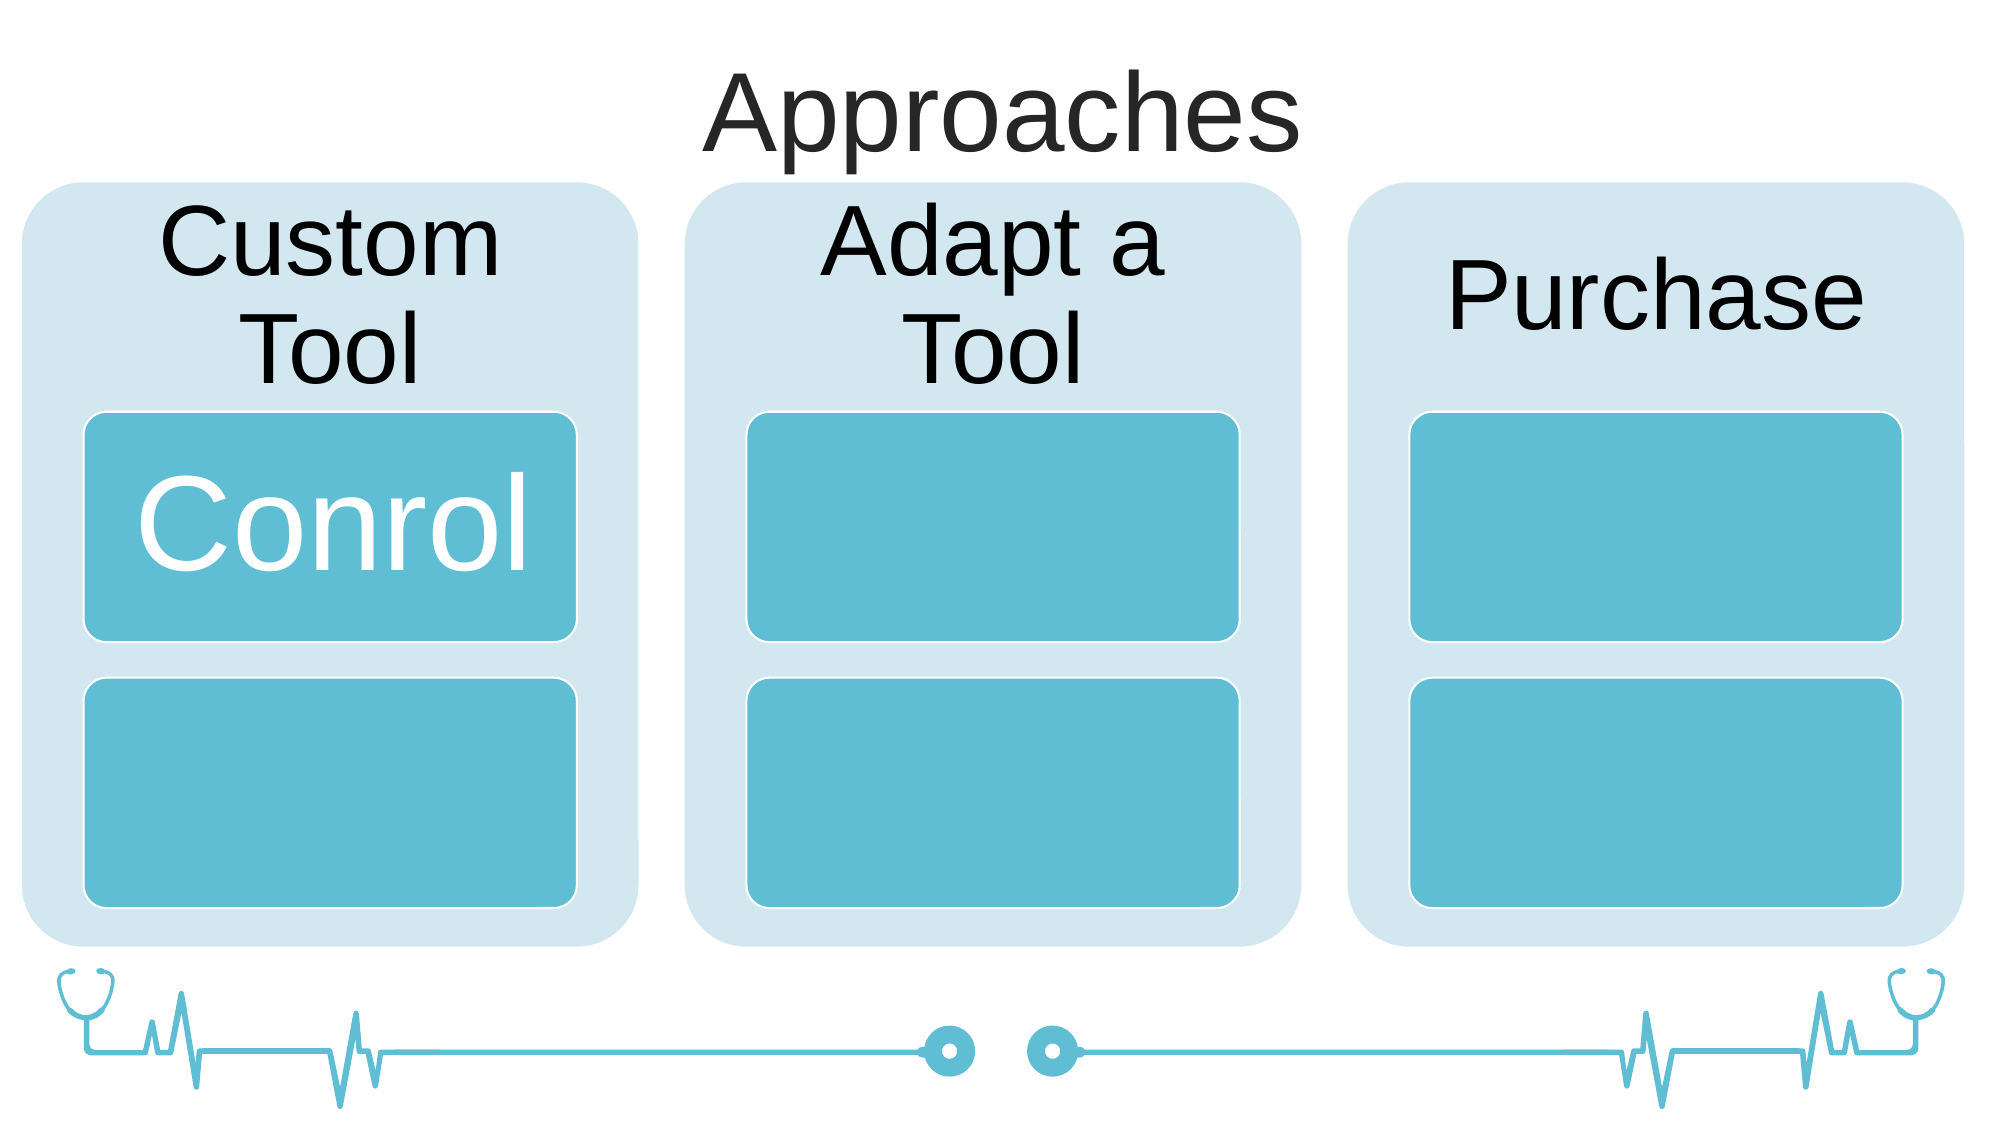

Approaches
Custom Tool
Conrol

Adapt a Tool

Purchase